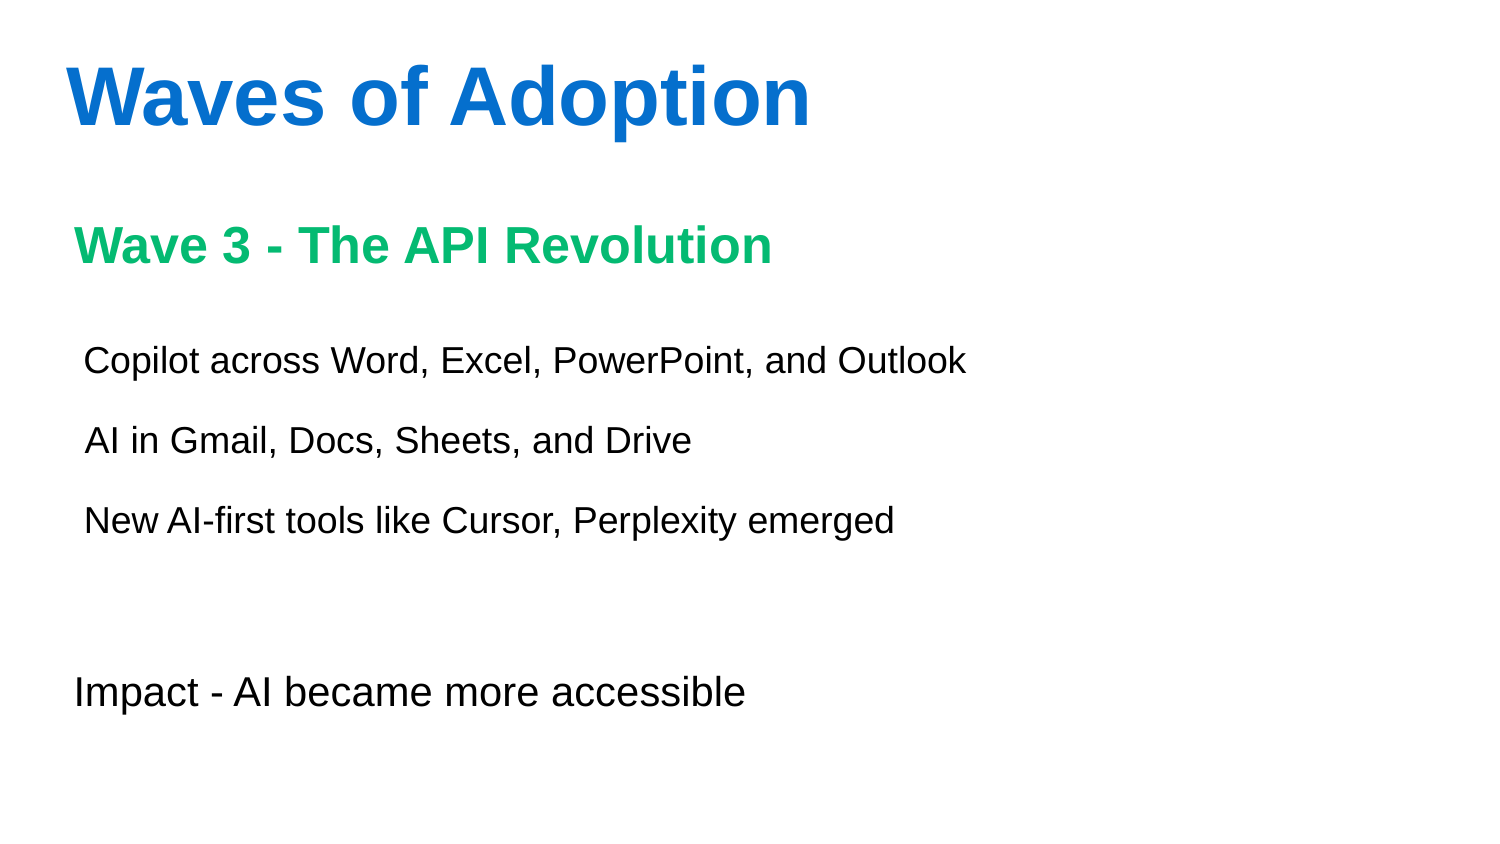

Waves of Adoption
Wave 3 - The API Revolution
Copilot across Word, Excel, PowerPoint, and Outlook
AI in Gmail, Docs, Sheets, and Drive
New AI-first tools like Cursor, Perplexity emerged
Impact - AI became more accessible